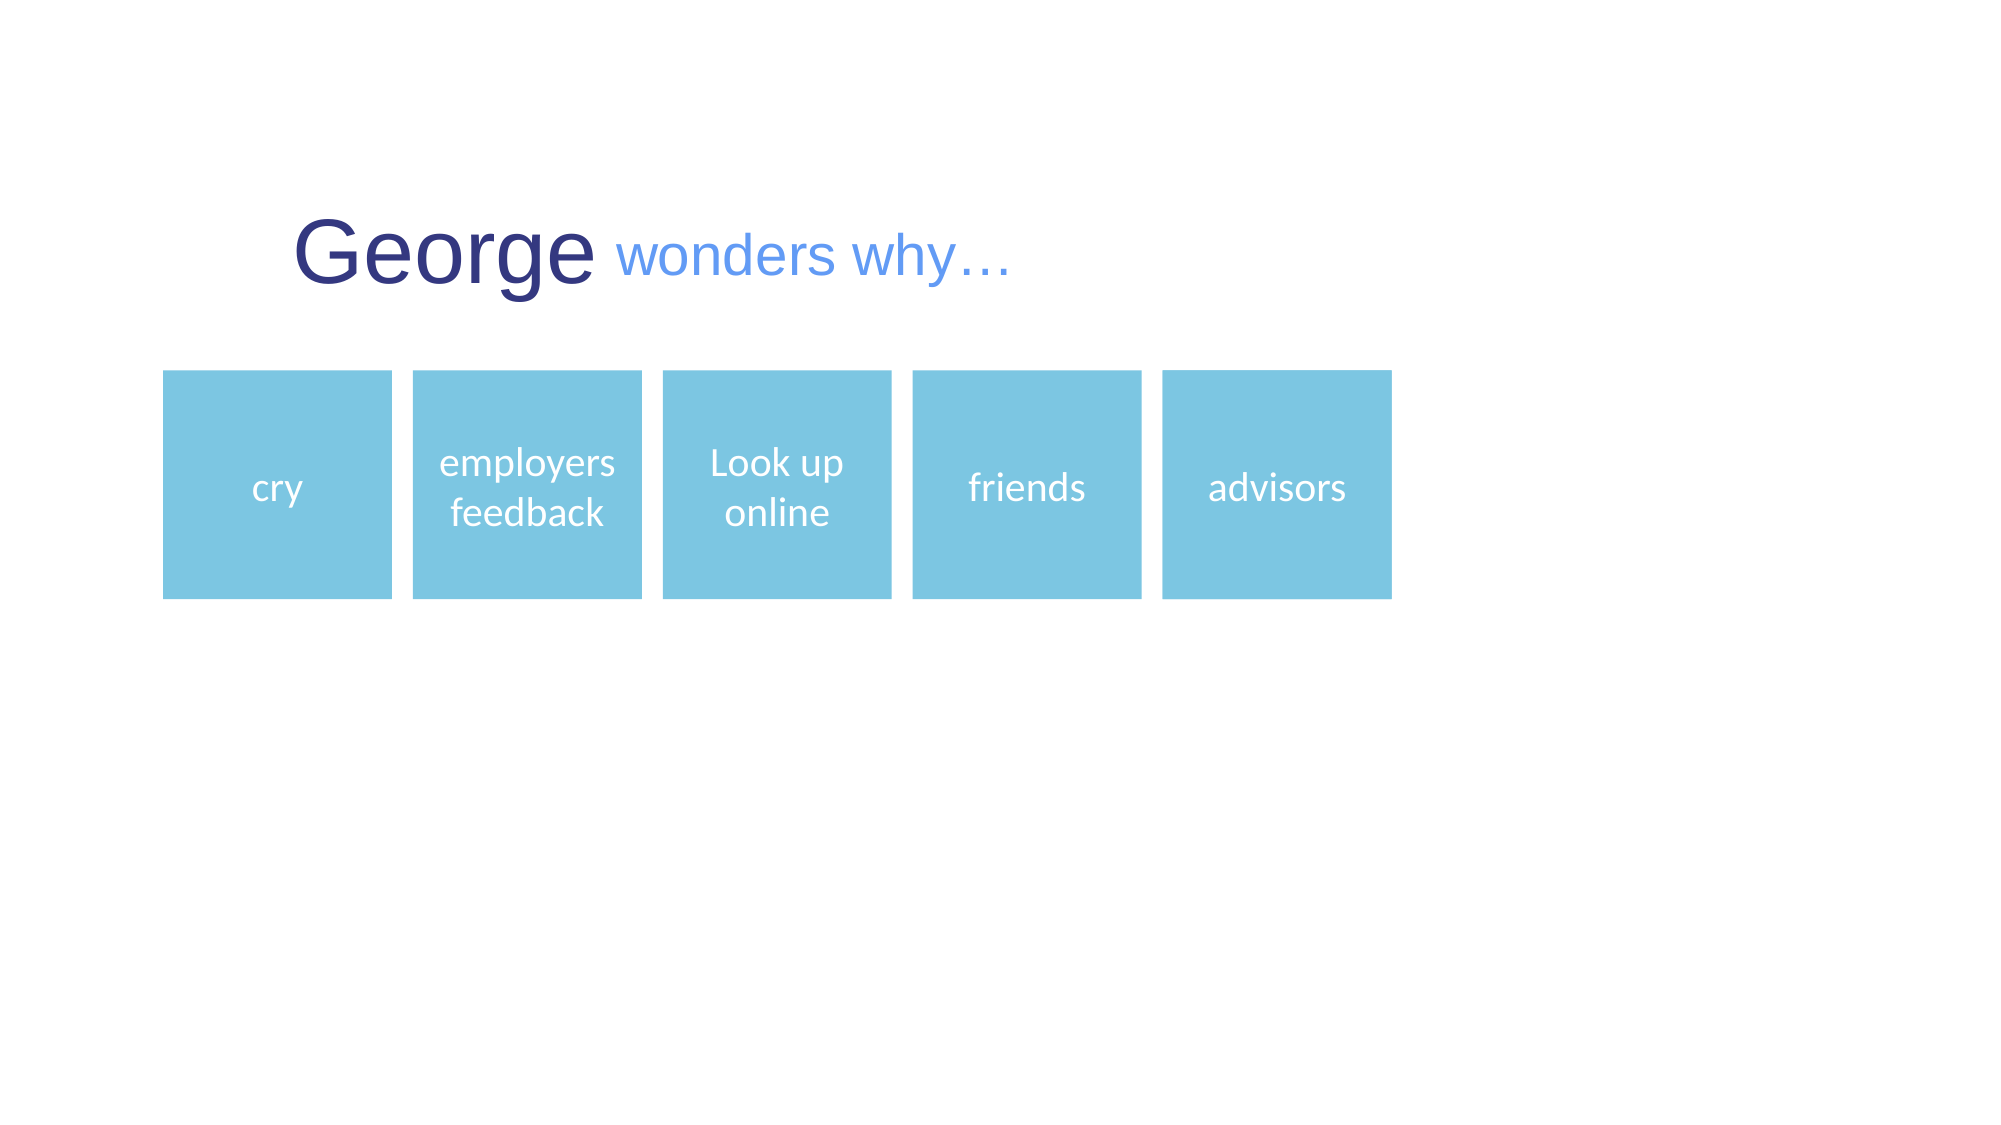

George
wonders why…
cry
employers feedback
Look up online
friends

advisors
Gear Up